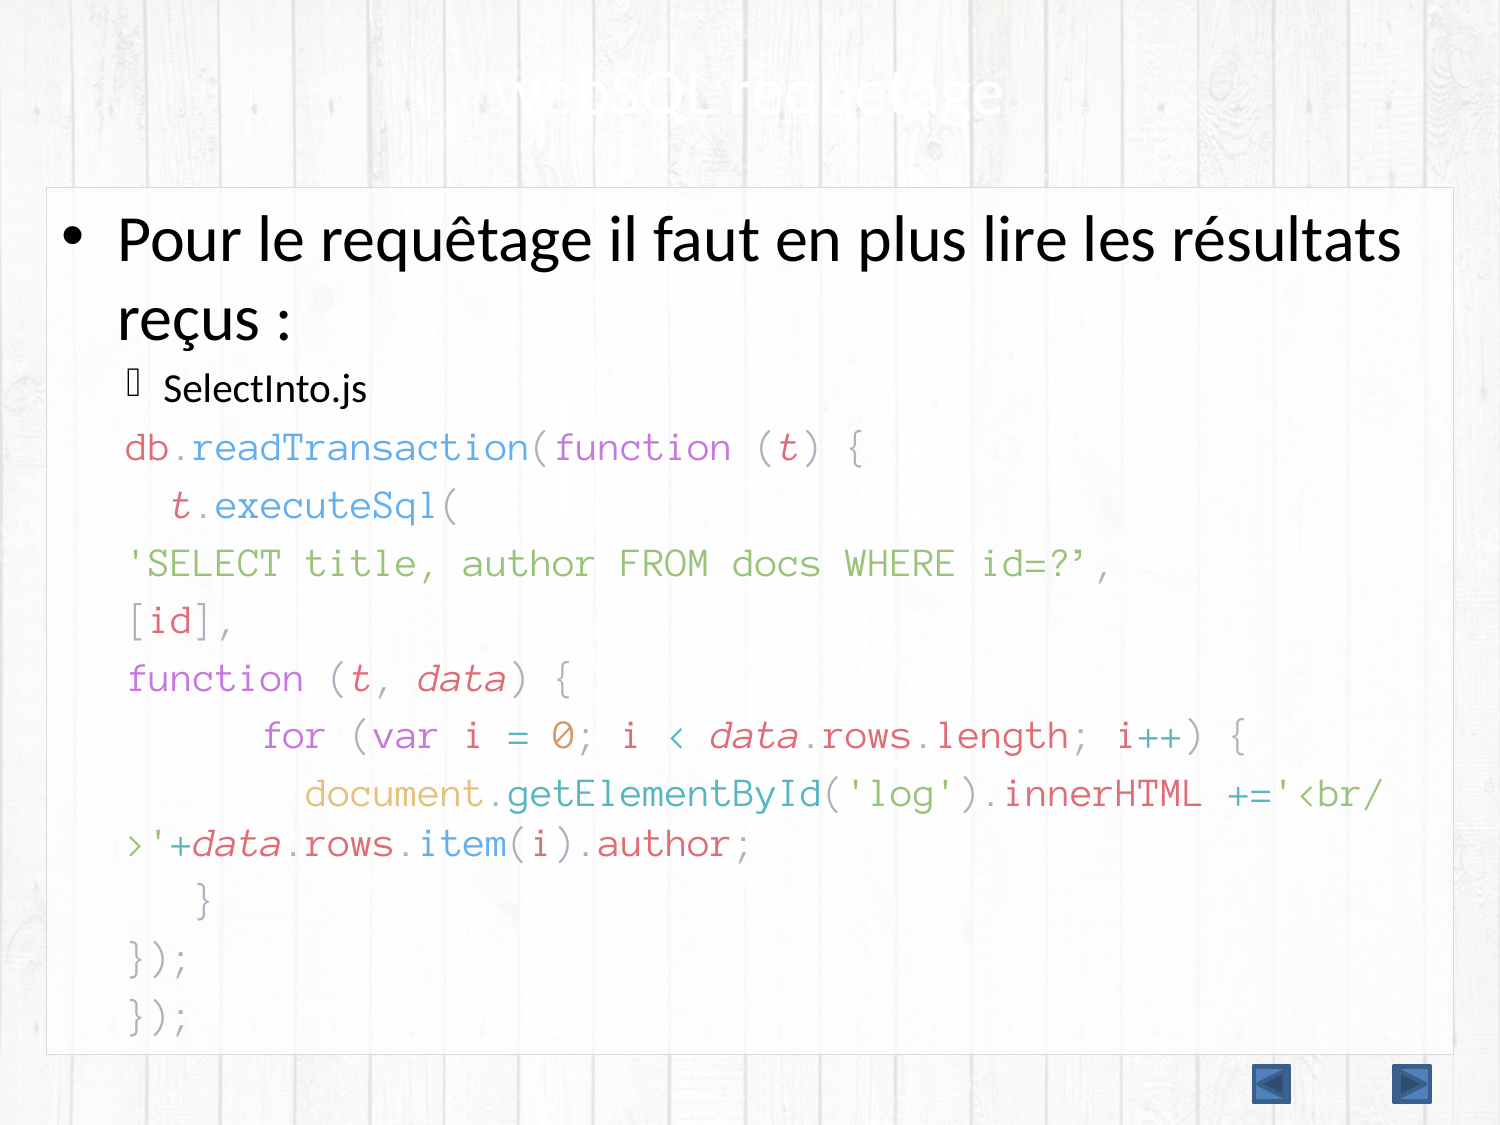

# webSQL requetage
Pour le requêtage il faut en plus lire les résultats reçus :
SelectInto.js
db.readTransaction(function (t) {
  t.executeSql(
	'SELECT title, author FROM docs WHERE id=?’,
	[id],
	function (t, data) {
      for (var i = 0; i < data.rows.length; i++) {
        document.getElementById('log').innerHTML +='<br/>'+data.rows.item(i).author;
	   }
	});
});